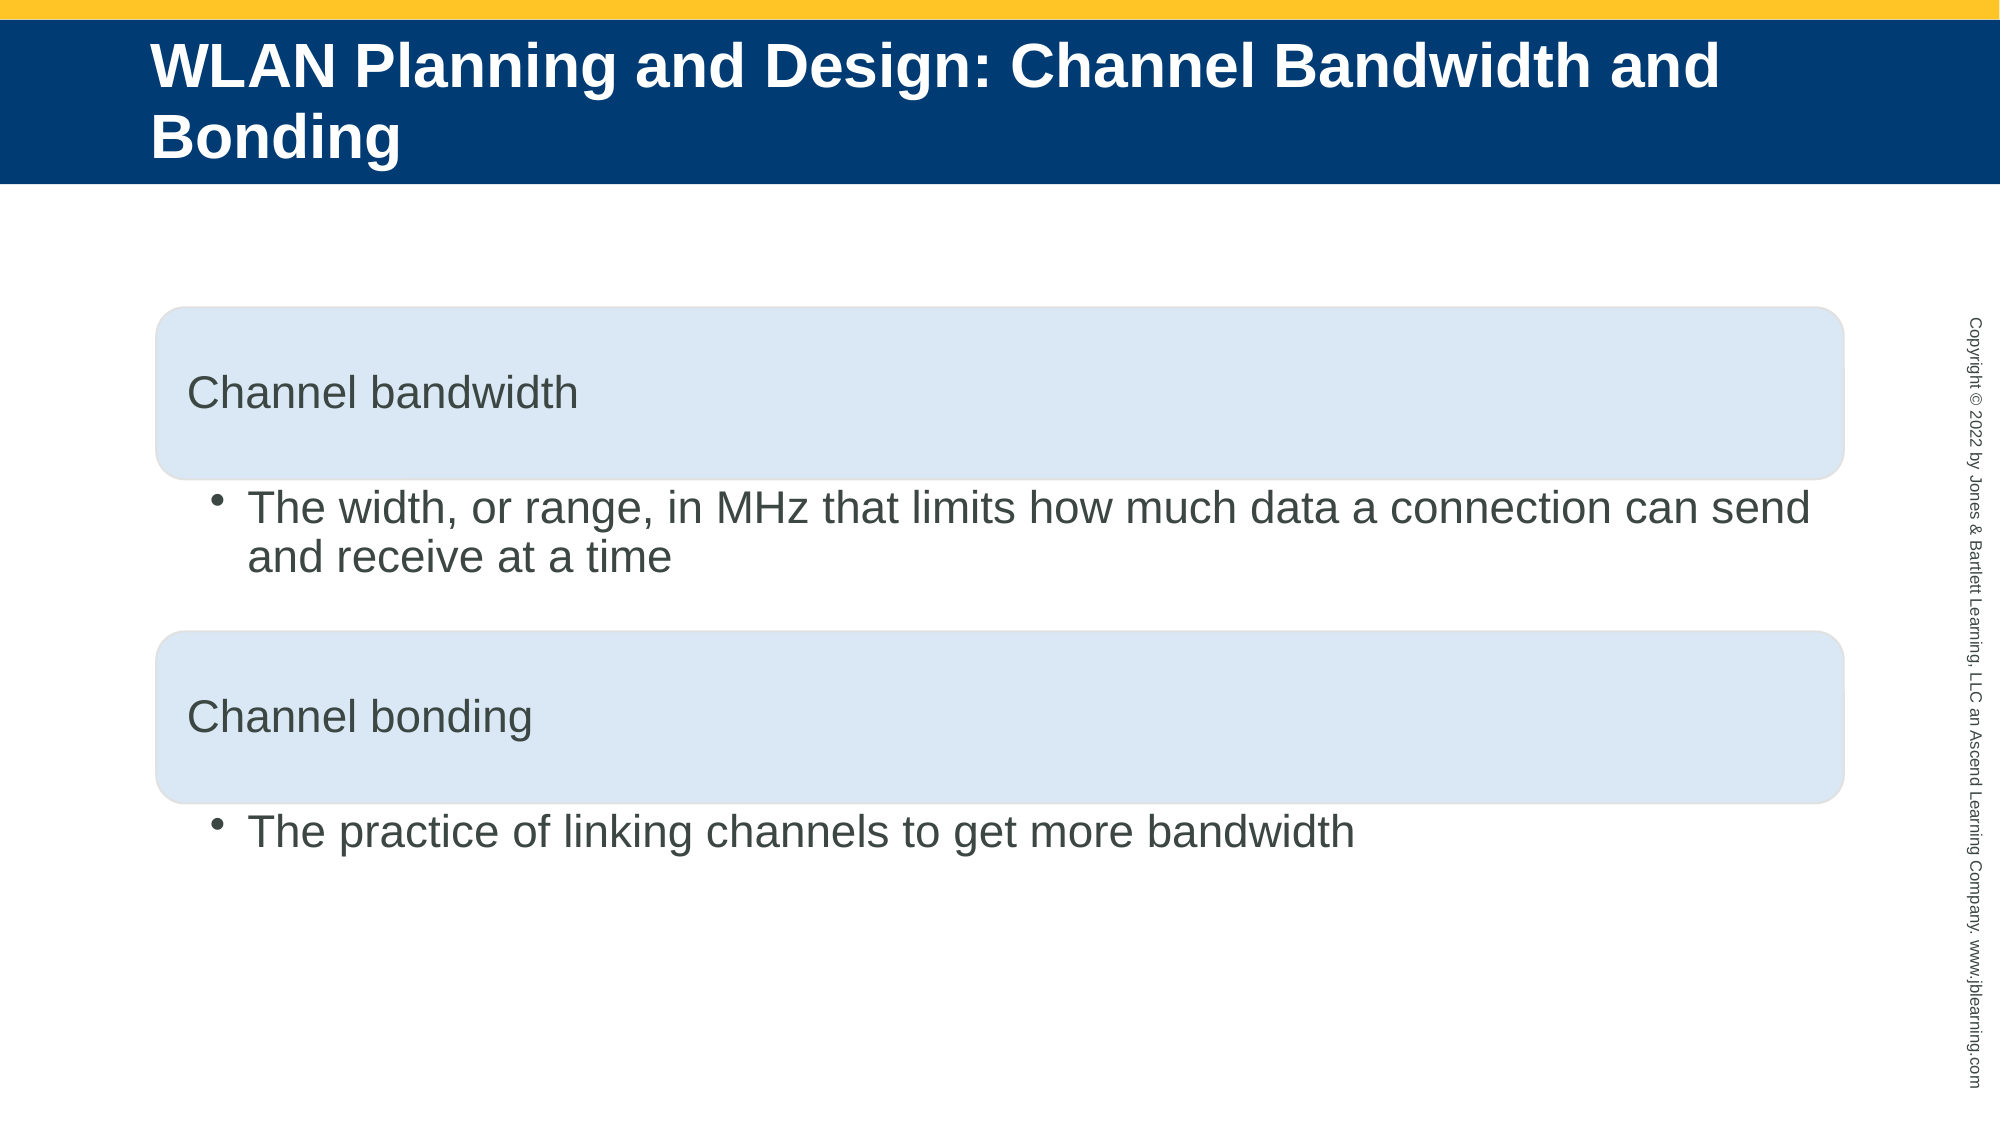

# WLAN Planning and Design: Channel Bandwidth and Bonding
Channel bandwidth
The width, or range, in MHz that limits how much data a connection can send and receive at a time
Channel bonding
The practice of linking channels to get more bandwidth